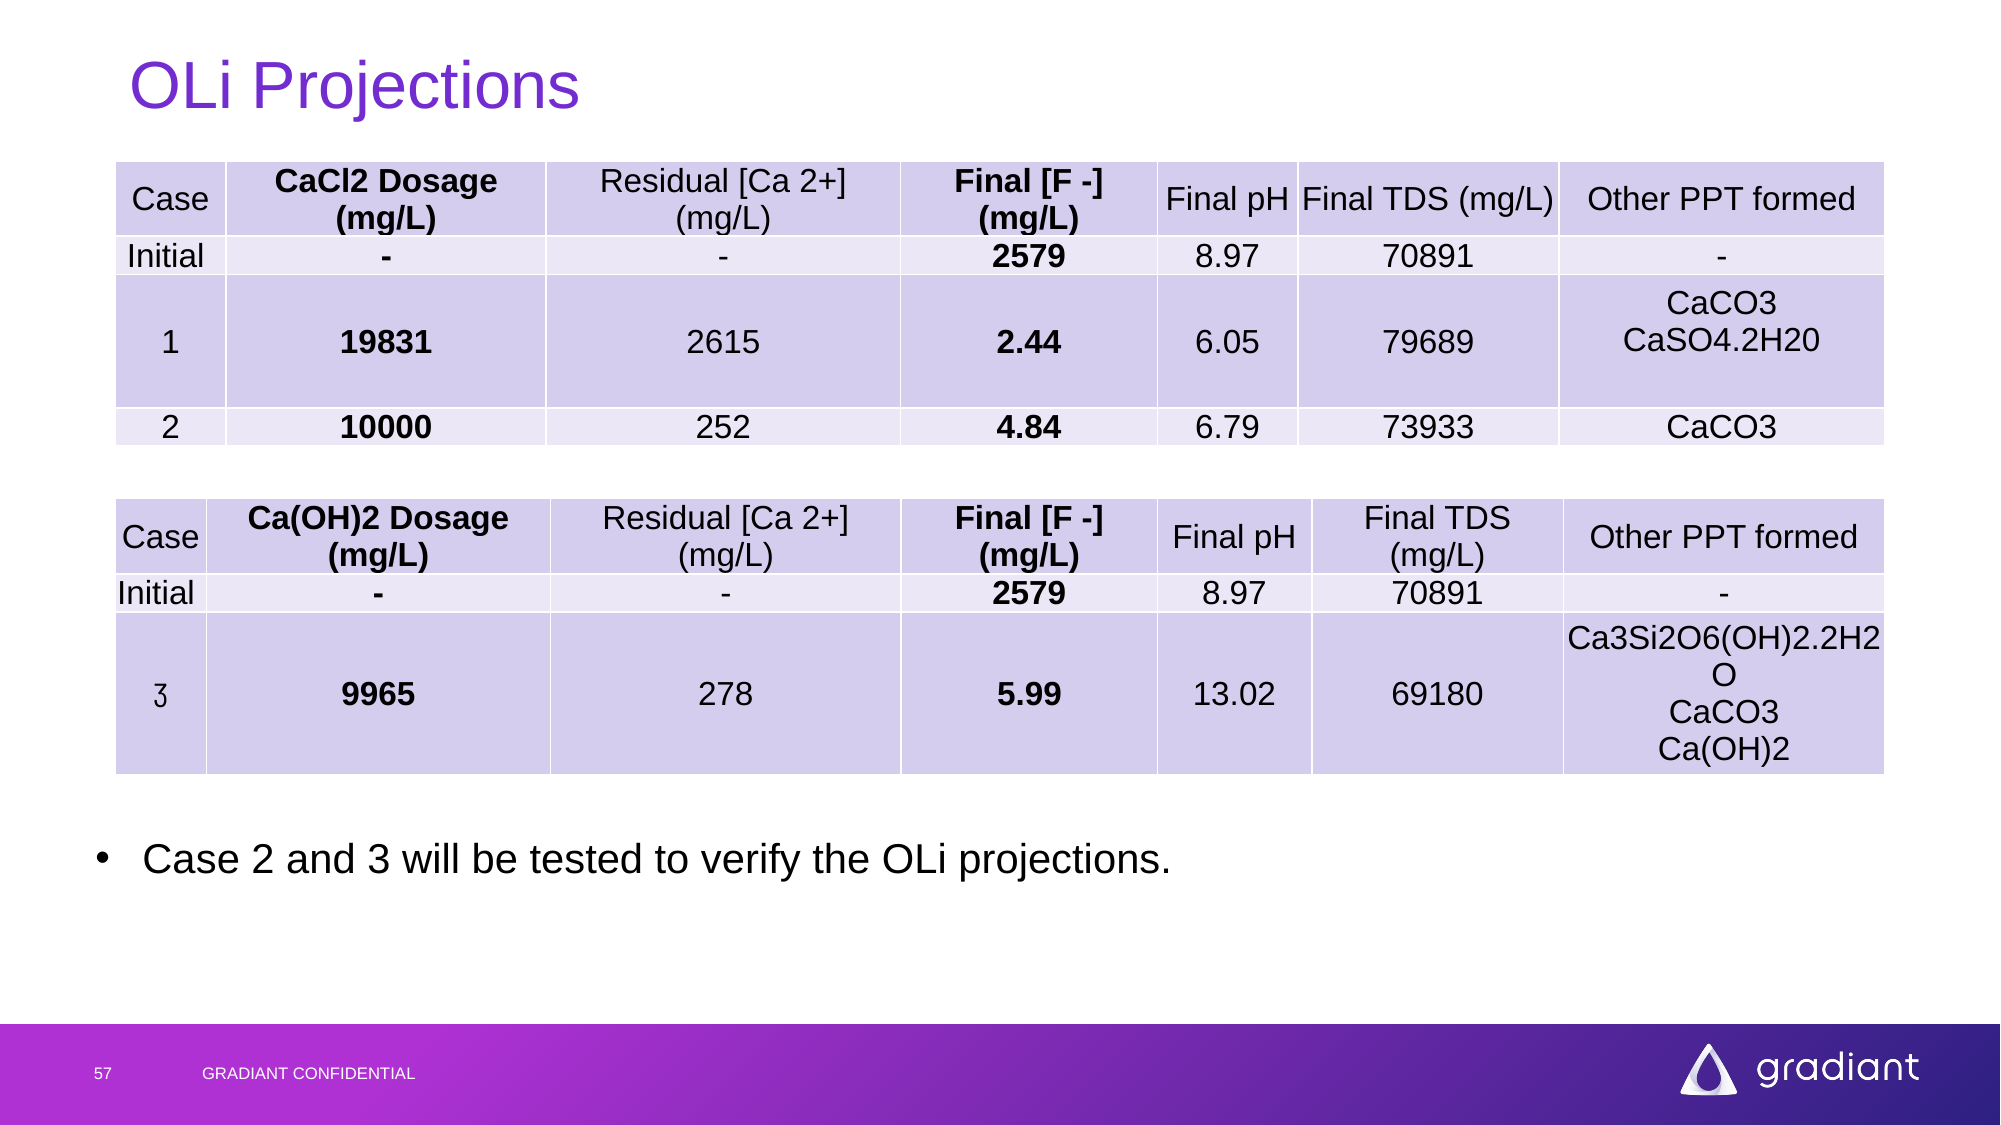

# OLi Projections
| Case | CaCl2 Dosage (mg/L) | Residual [Ca 2+] (mg/L) | Final [F -] (mg/L) | Final pH | Final TDS (mg/L) | Other PPT formed |
| --- | --- | --- | --- | --- | --- | --- |
| Initial | - | - | 2579 | 8.97 | 70891 | - |
| 1 | 19831 | 2615 | 2.44 | 6.05 | 79689 | CaCO3 CaSO4.2H20 |
| 2 | 10000 | 252 | 4.84 | 6.79 | 73933 | CaCO3 |
| Case | Ca(OH)2 Dosage (mg/L) | Residual [Ca 2+] (mg/L) | Final [F -] (mg/L) | Final pH | Final TDS (mg/L) | Other PPT formed |
| --- | --- | --- | --- | --- | --- | --- |
| Initial | - | - | 2579 | 8.97 | 70891 | - |
| 3 | 9965 | 278 | 5.99 | 13.02 | 69180 | Ca3Si2O6(OH)2.2H2O CaCO3 Ca(OH)2 |
Case 2 and 3 will be tested to verify the OLi projections.
57
GRADIANT CONFIDENTIAL